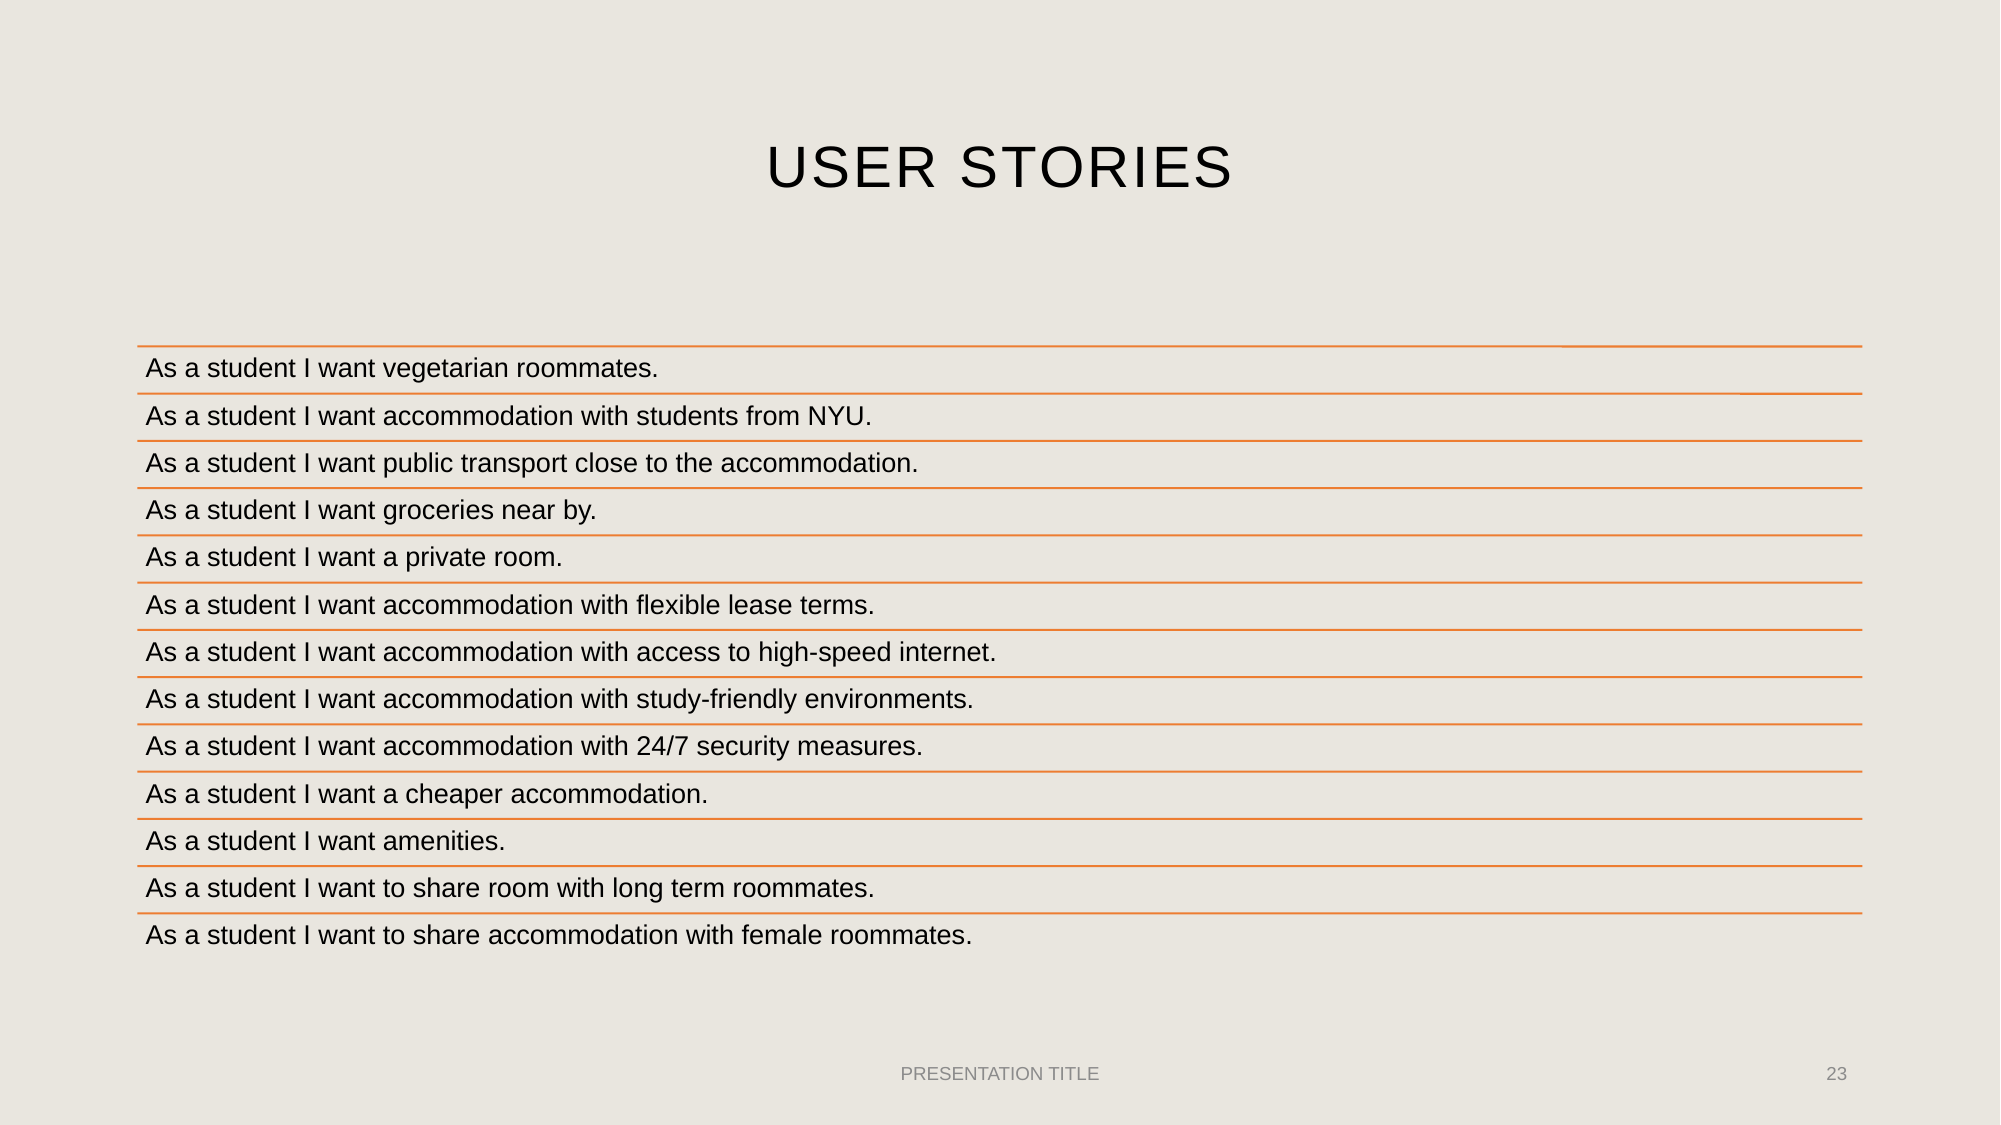

# User Stories
As a student I want vegetarian roommates.
As a student I want accommodation with students from NYU.
As a student I want public transport close to the accommodation.
As a student I want groceries near by.
As a student I want a private room.
As a student I want accommodation with flexible lease terms.
As a student I want accommodation with access to high-speed internet.
As a student I want accommodation with study-friendly environments.
As a student I want accommodation with 24/7 security measures.
As a student I want a cheaper accommodation.
As a student I want amenities.
As a student I want to share room with long term roommates.
As a student I want to share accommodation with female roommates.
PRESENTATION TITLE
23